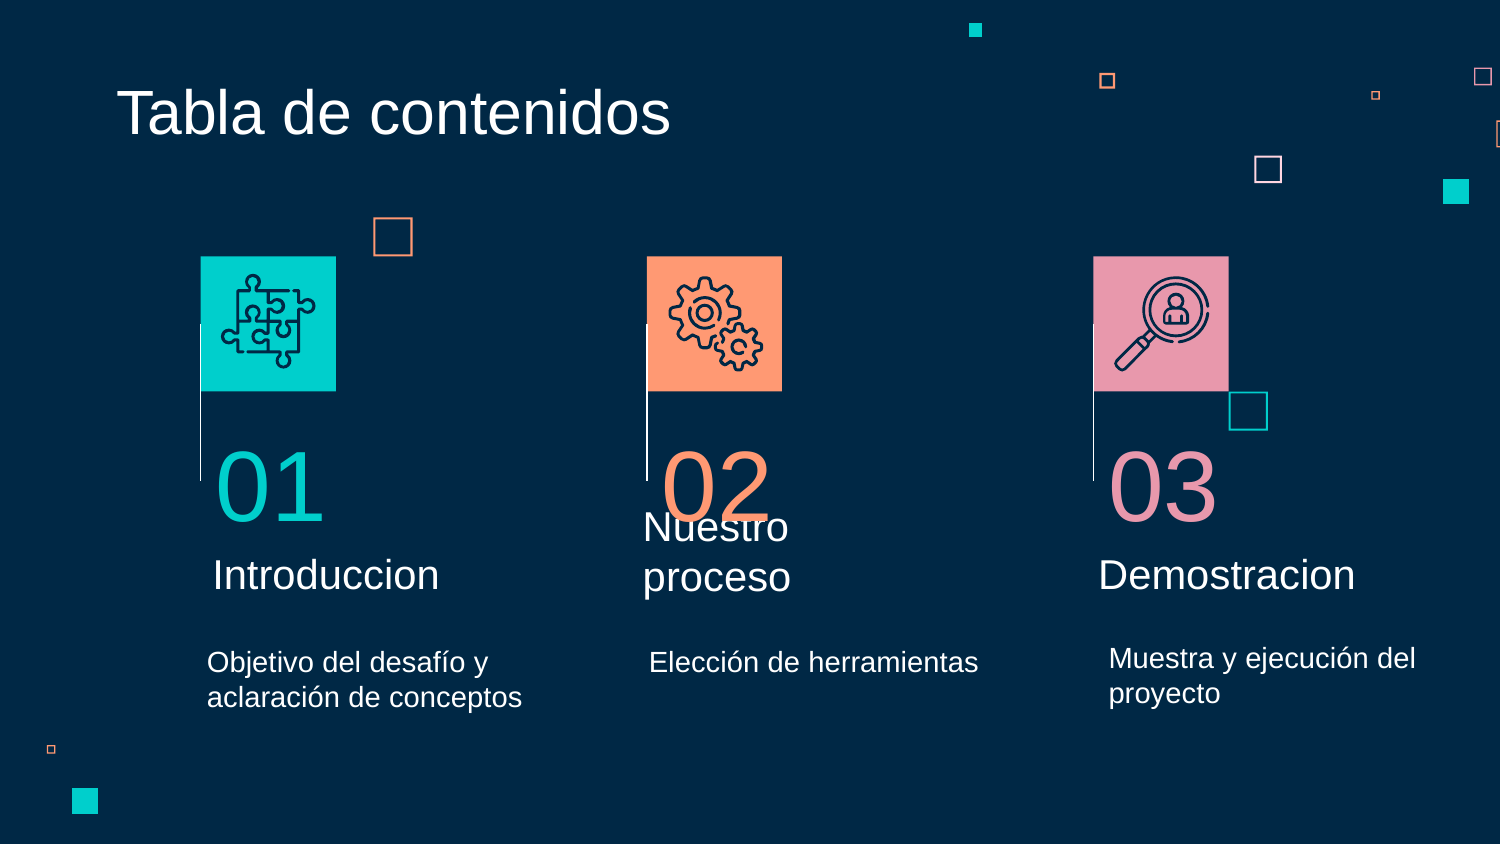

Tabla de contenidos

01
02
03
# Introduccion
Demostracion
Nuestro proceso
Muestra y ejecución del proyecto
Elección de herramientas
Objetivo del desafío y
aclaración de conceptos